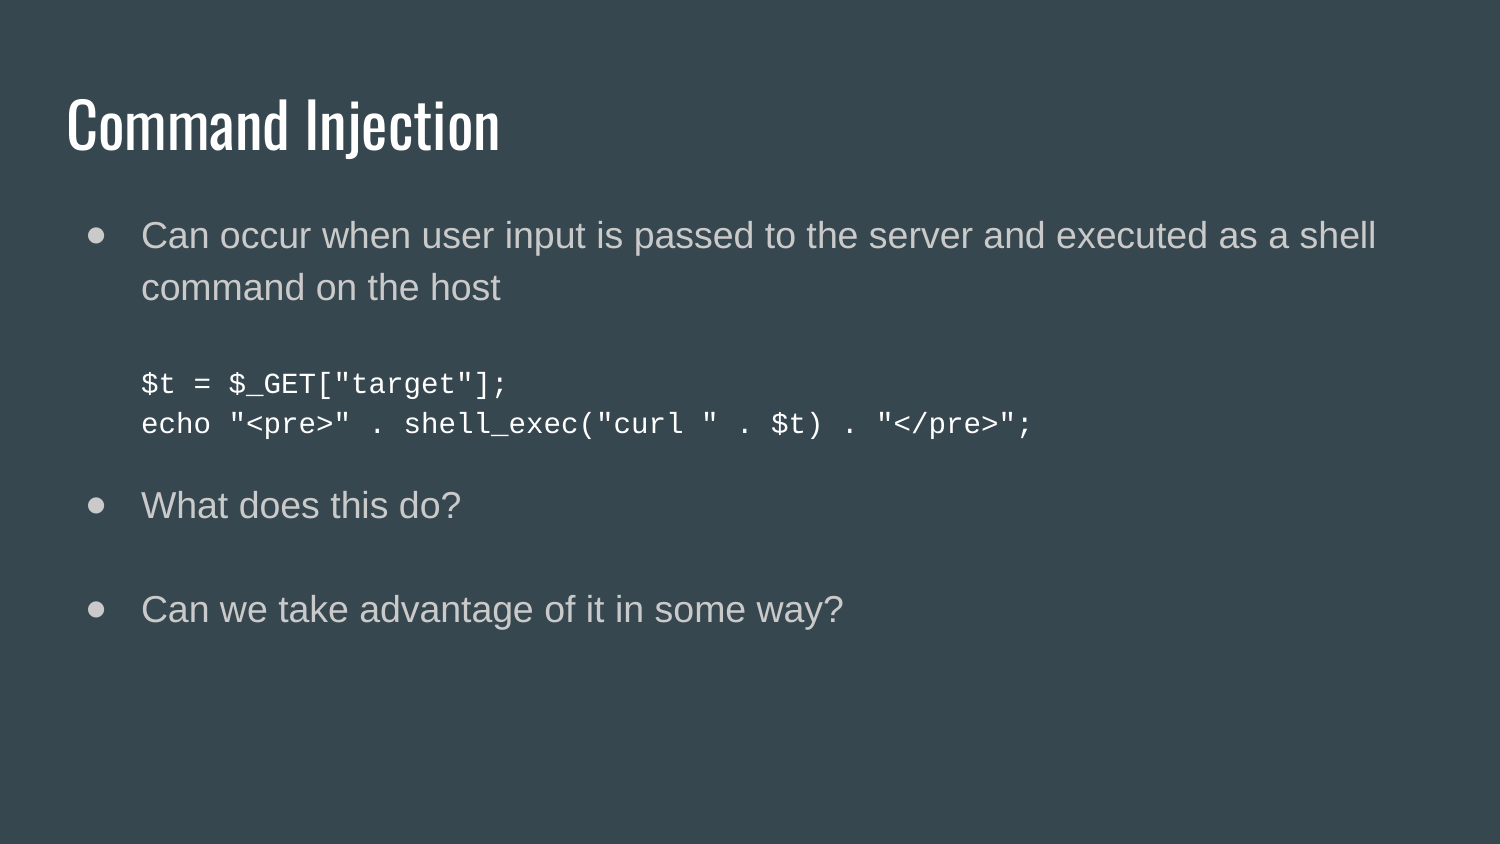

# Command Injection
Can occur when user input is passed to the server and executed as a shell command on the host
$t = $_GET["target"];
echo "<pre>" . shell_exec("curl " . $t) . "</pre>";
What does this do?
Can we take advantage of it in some way?